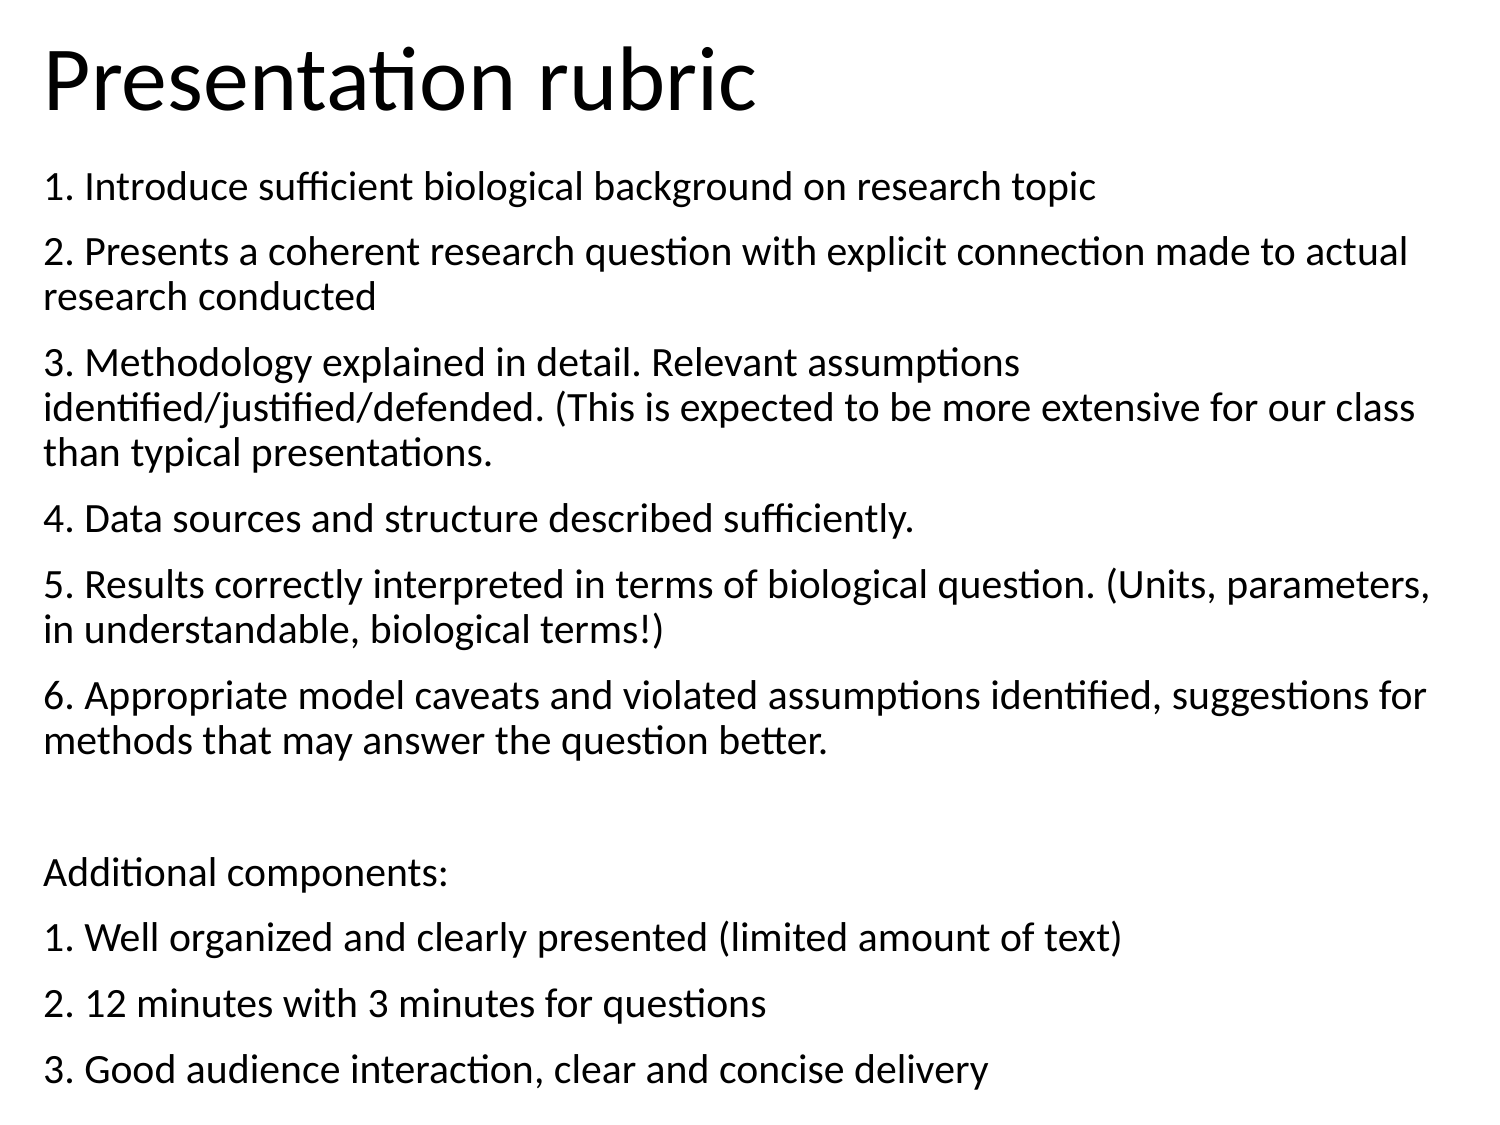

# Presentation rubric
1. Introduce sufficient biological background on research topic
2. Presents a coherent research question with explicit connection made to actual research conducted
3. Methodology explained in detail. Relevant assumptions identified/justified/defended. (This is expected to be more extensive for our class than typical presentations.
4. Data sources and structure described sufficiently.
5. Results correctly interpreted in terms of biological question. (Units, parameters, in understandable, biological terms!)
6. Appropriate model caveats and violated assumptions identified, suggestions for methods that may answer the question better.

Additional components:
1. Well organized and clearly presented (limited amount of text)
2. 12 minutes with 3 minutes for questions
3. Good audience interaction, clear and concise delivery